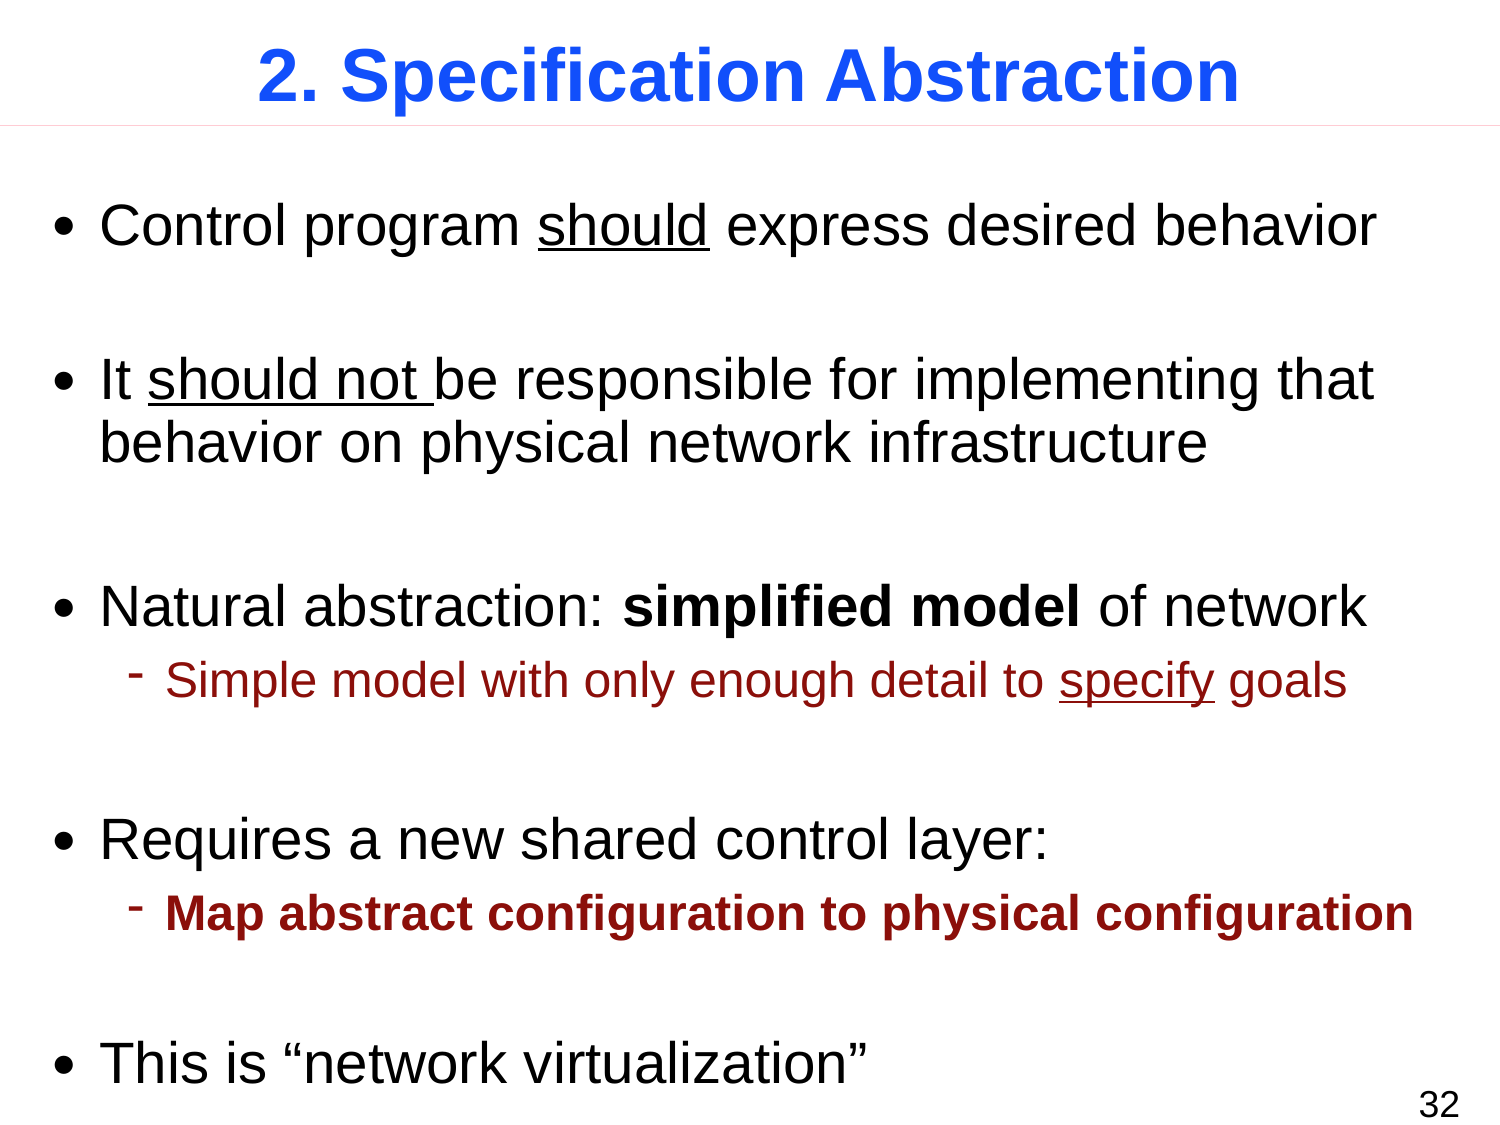

# 2. Specification Abstraction
Control program should express desired behavior

It should not be responsible for implementing that behavior on physical network infrastructure

Natural abstraction: simplified model of network
Simple model with only enough detail to specify goals

Requires a new shared control layer:
Map abstract configuration to physical configuration

This is “network virtualization”